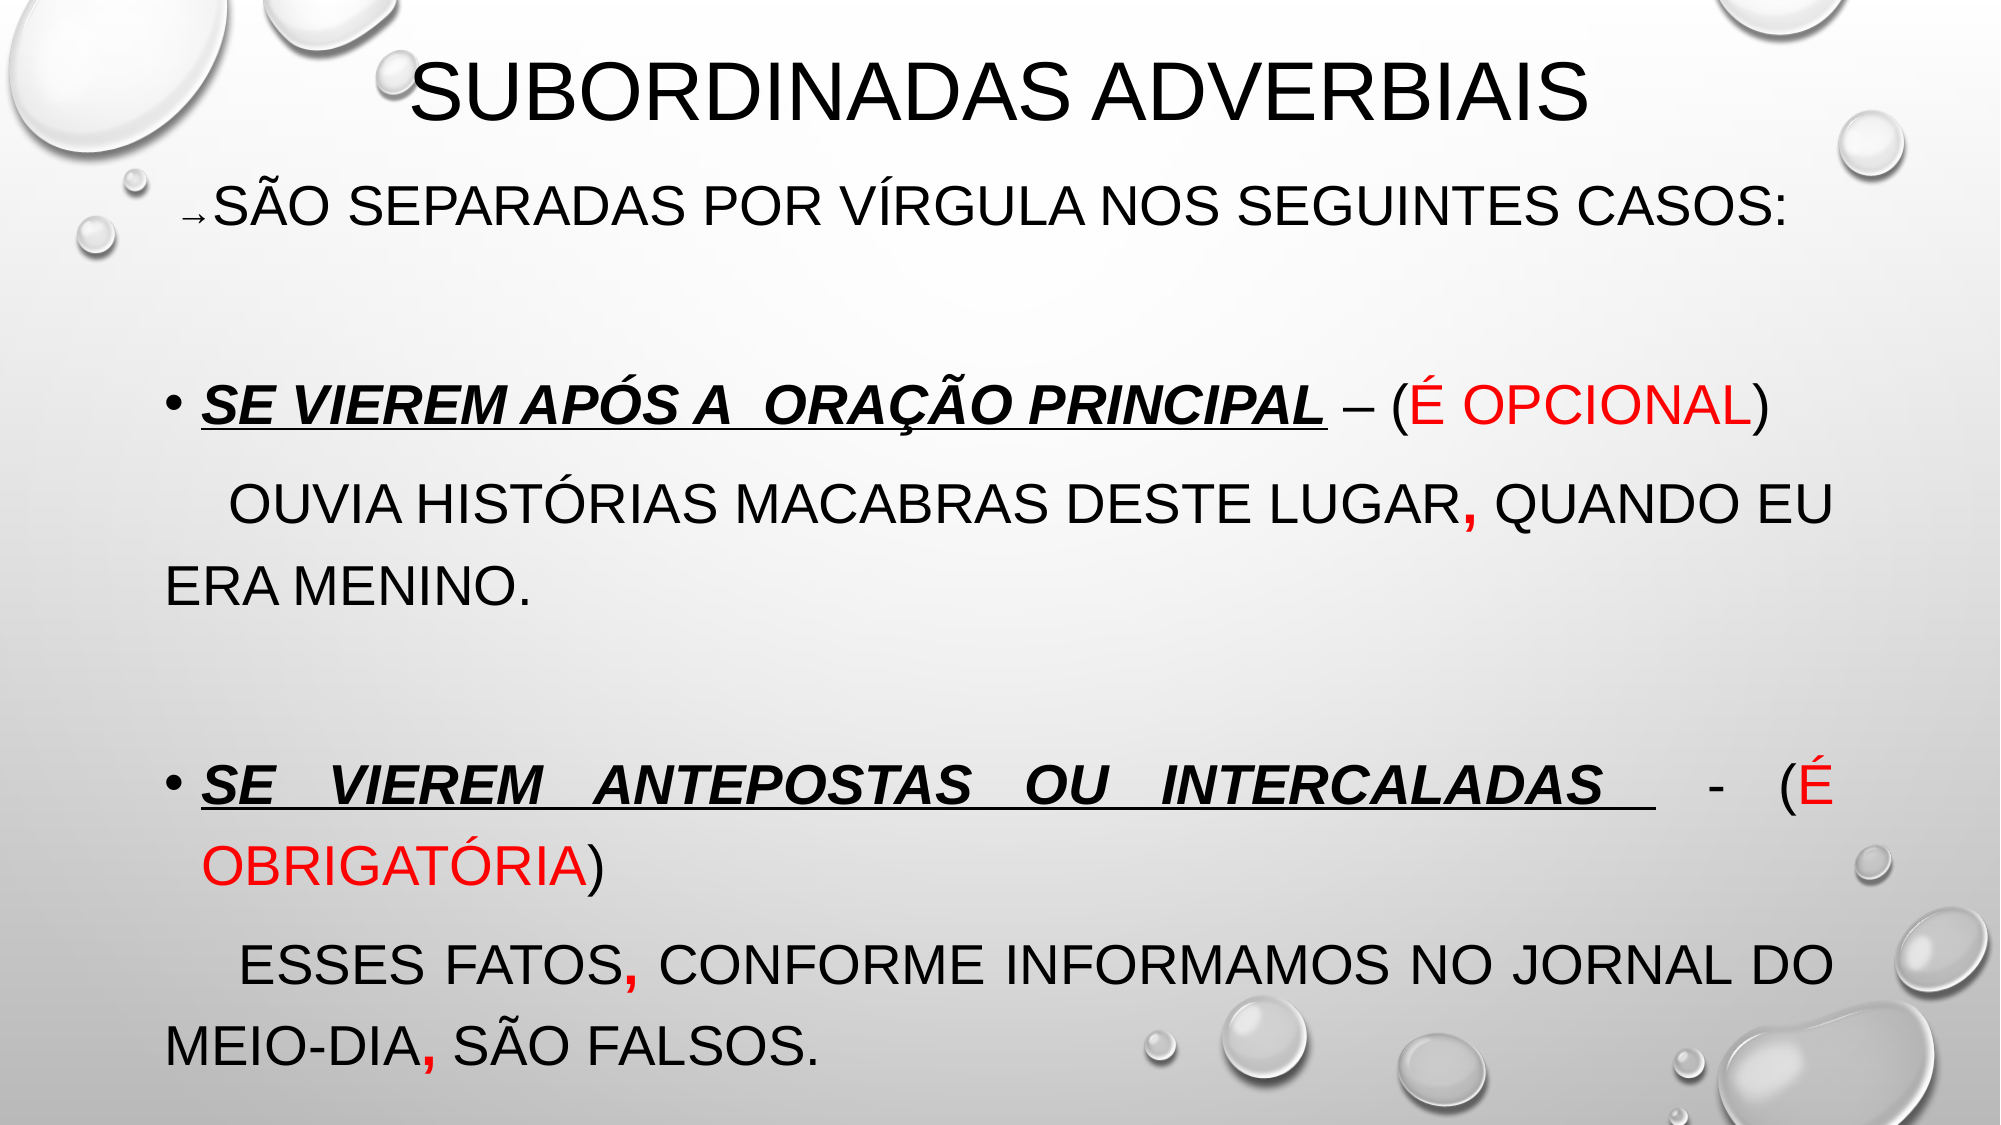

# SUBORDINADAS ADVERBIAIS
 →São separadas por vírgula nos seguintes casos:

Se vierem após a  oração principal – (é opcional)
    Ouvia histórias macabras deste lugar, quando eu era menino.

Se vierem antepostas ou intercaladas  - (é obrigatória)
    Esses fatos, conforme informamos no jornal do meio-dia, são falsos.